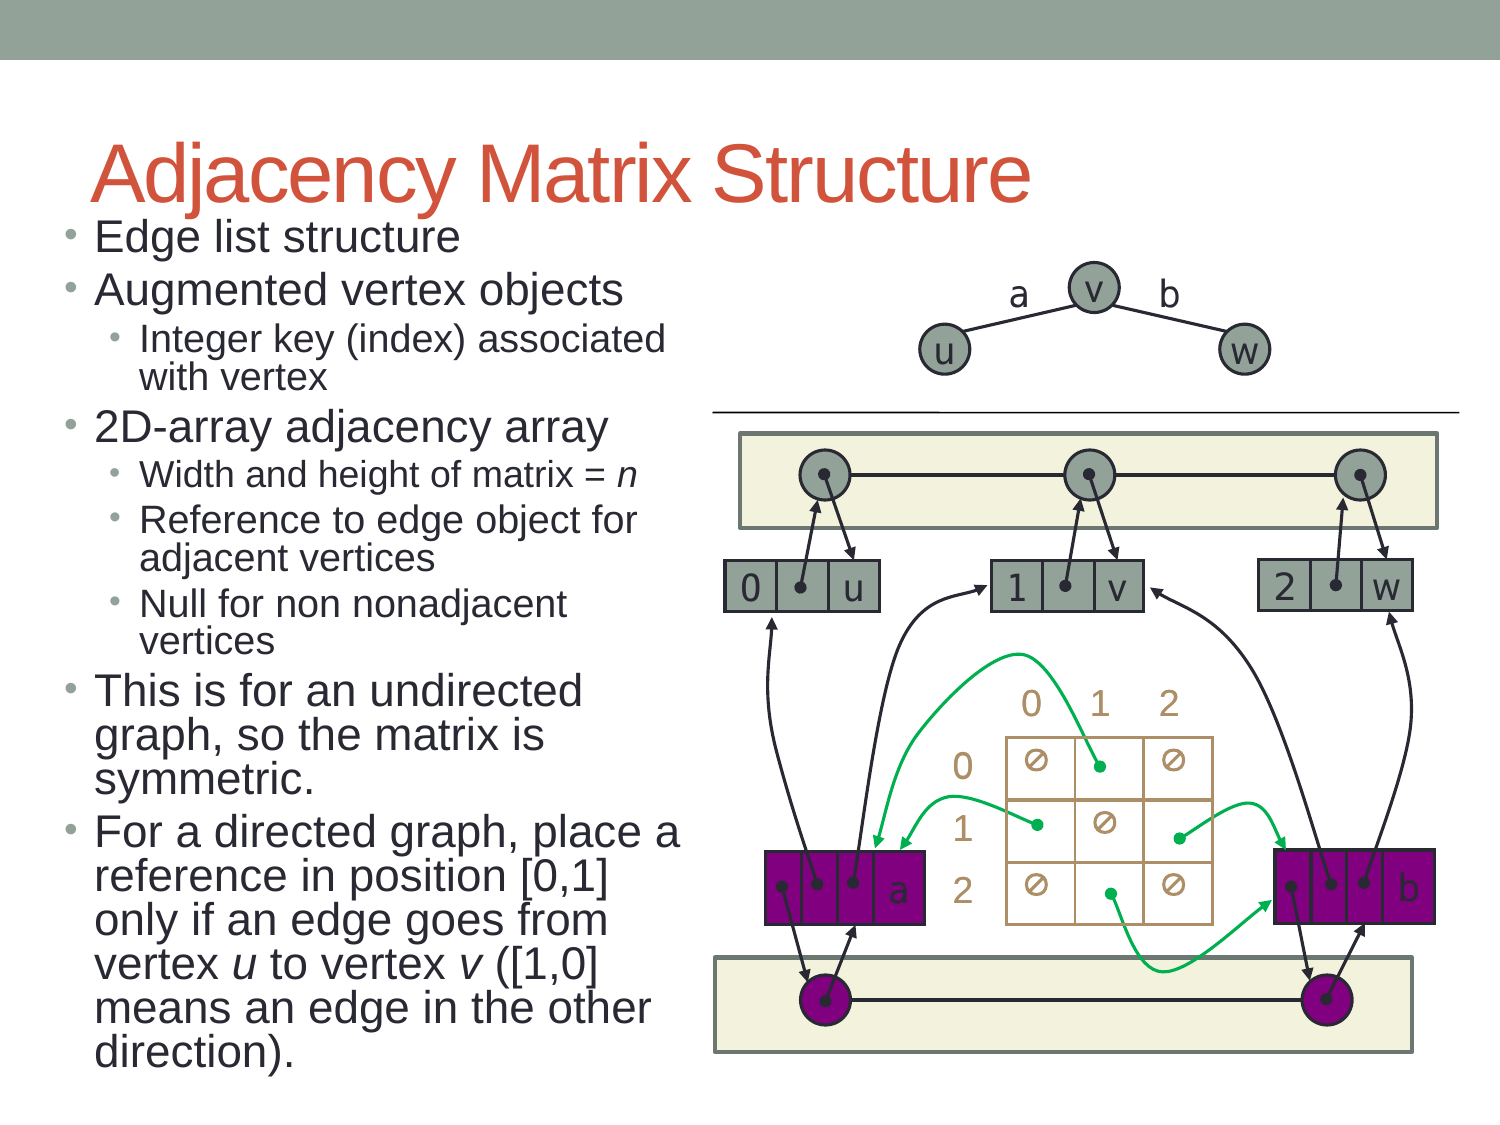

# Adjacency Matrix Structure
Edge list structure
Augmented vertex objects
Integer key (index) associated with vertex
2D-array adjacency array
Width and height of matrix = n
Reference to edge object for adjacent vertices
Null for non nonadjacent vertices
This is for an undirected graph, so the matrix is symmetric.
For a directed graph, place a reference in position [0,1] only if an edge goes from vertex u to vertex v ([1,0] means an edge in the other direction).

a
v
b
u
w

2

w
0

u
1

v

|  | 0 | 1 | 2 |
| --- | --- | --- | --- |
| 0 | ∅ |  | ∅ |
| 1 |  | ∅ |  |
| 2 | ∅ |  | ∅ |
|  | 0 | 1 | 2 |
| --- | --- | --- | --- |
| 0 |  |  |  |
| 1 |  |  |  |
| 2 |  |  |  |

b

a